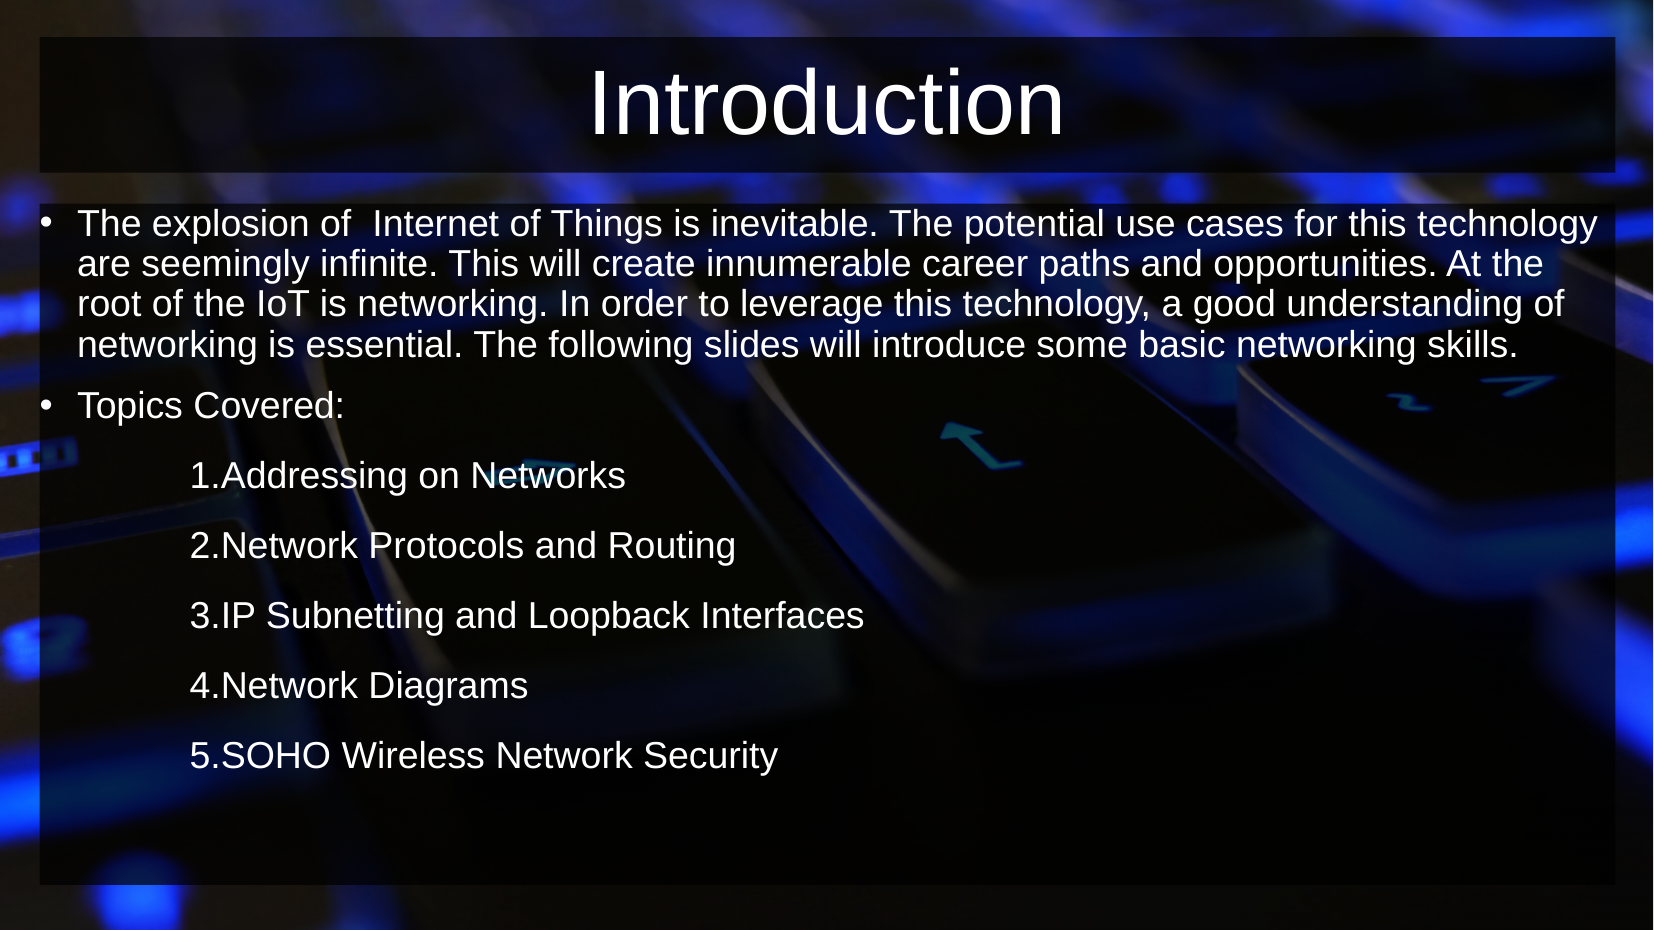

# Introduction
The explosion of  Internet of Things is inevitable. The potential use cases for this technology are seemingly infinite. This will create innumerable career paths and opportunities. At the root of the IoT is networking. In order to leverage this technology, a good understanding of networking is essential. The following slides will introduce some basic networking skills.
Topics Covered:
Addressing on Networks
Network Protocols and Routing
IP Subnetting and Loopback Interfaces
Network Diagrams
SOHO Wireless Network Security